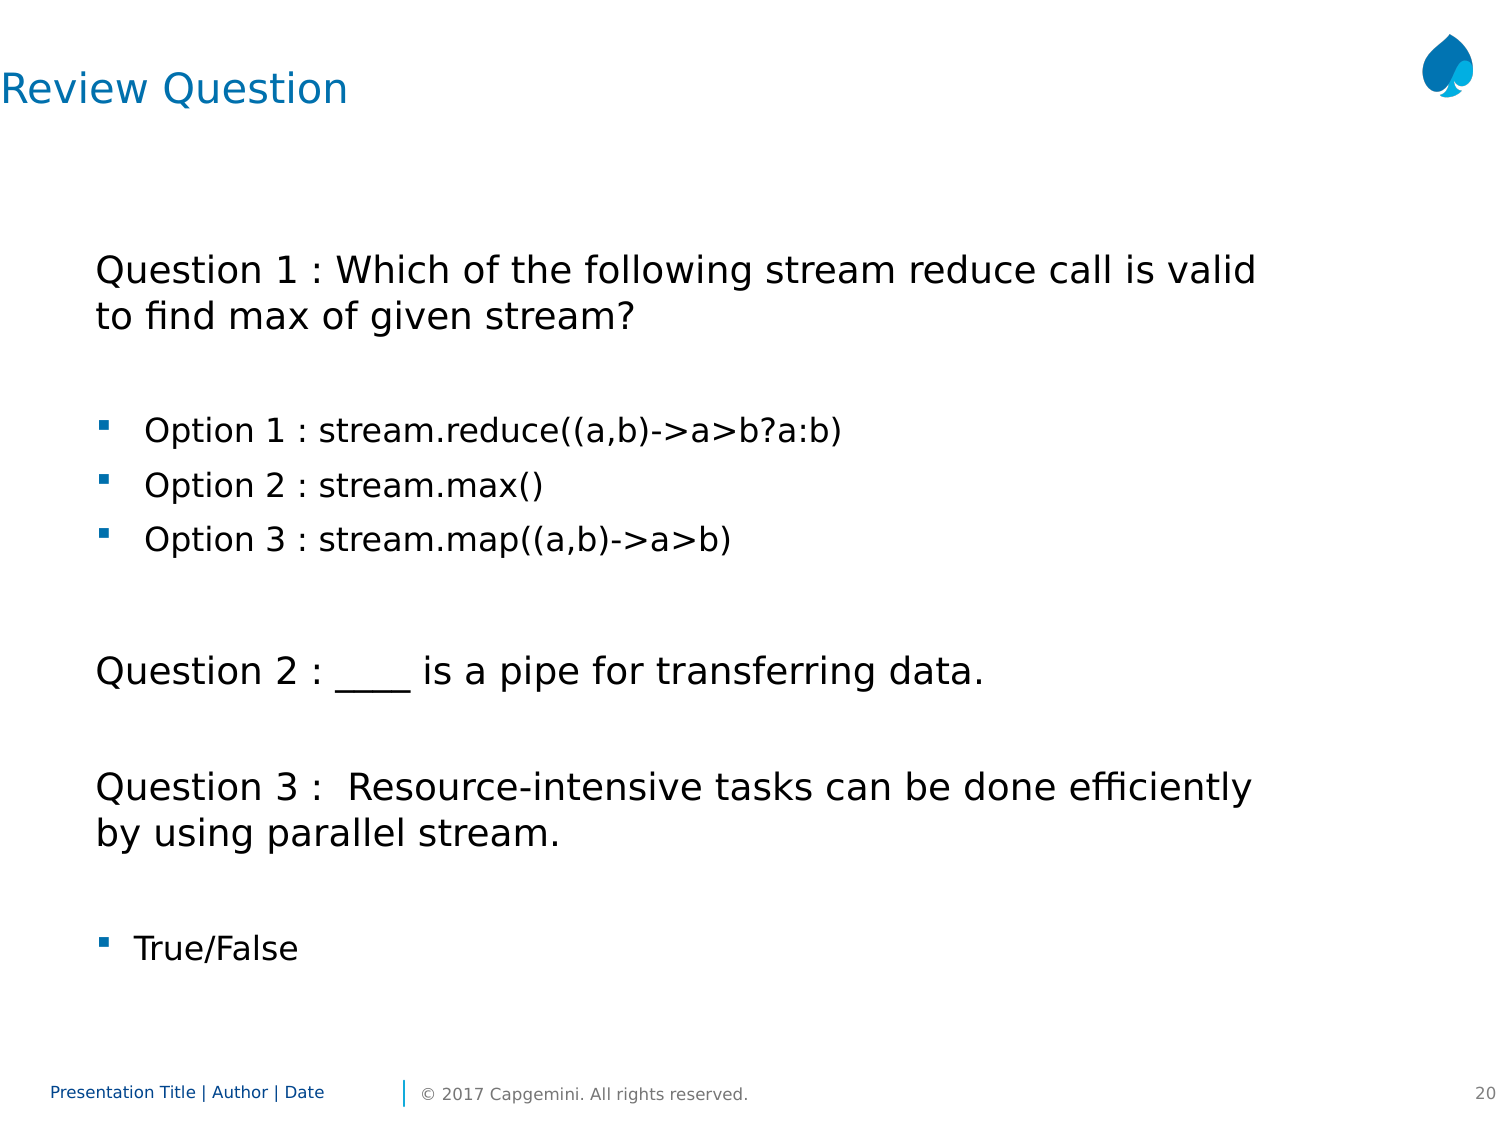

Review Question
Question 1 : Which of the following stream reduce call is valid to find max of given stream?

 Option 1 : stream.reduce((a,b)->a>b?a:b)
 Option 2 : stream.max()
 Option 3 : stream.map((a,b)->a>b)

Question 2 : ____ is a pipe for transferring data.

Question 3 :  Resource-intensive tasks can be done efficiently by using parallel stream.

True/False